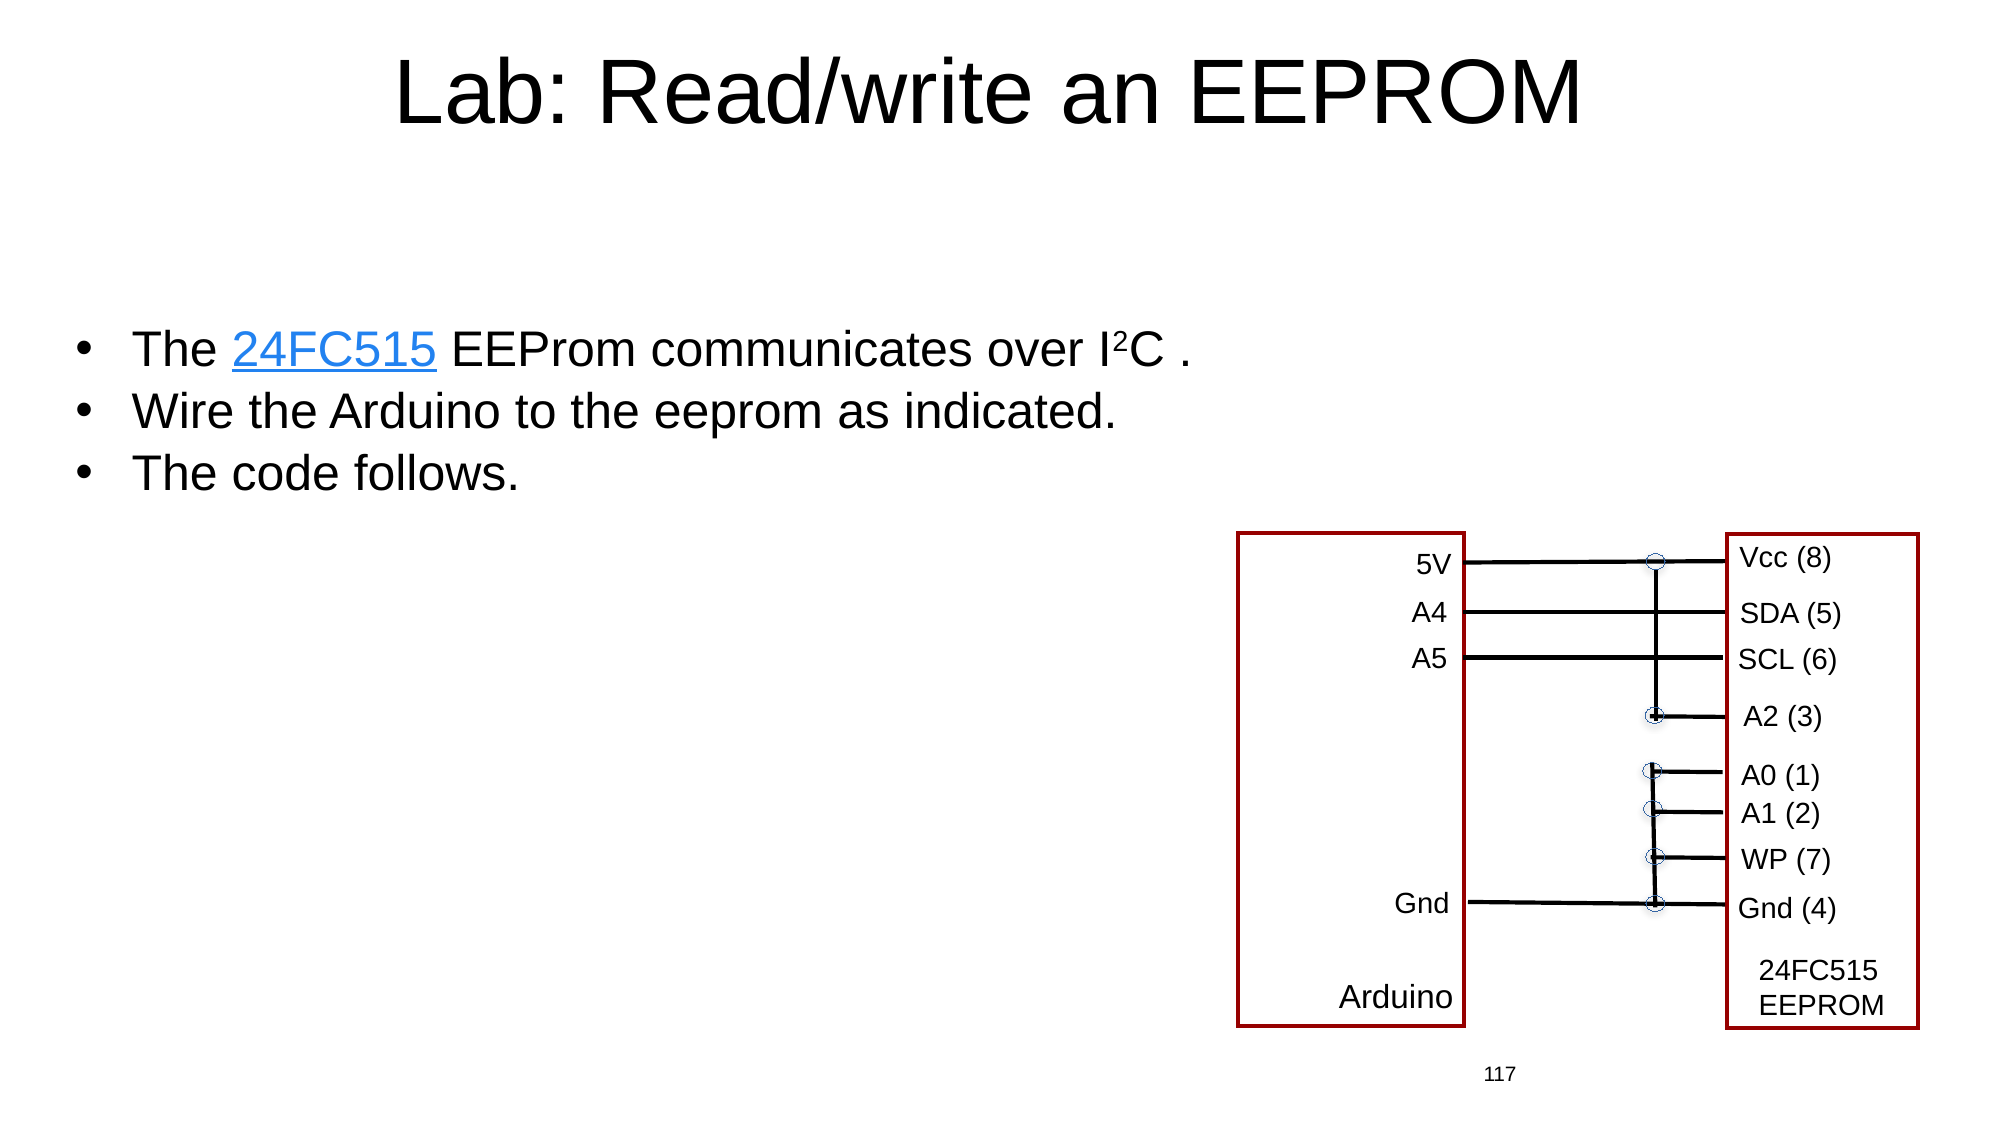

# Lab: Read/write an EEPROM
The 24FC515 EEProm communicates over I2C .
Wire the Arduino to the eeprom as indicated.
The code follows.

Vcc (8)

5V

A4
SDA (5)
A5
SCL (6)
A2 (3)

A0 (1)

A1 (2)

WP (7)

Gnd
Gnd (4)

24FC515 EEPROM
Arduino
117